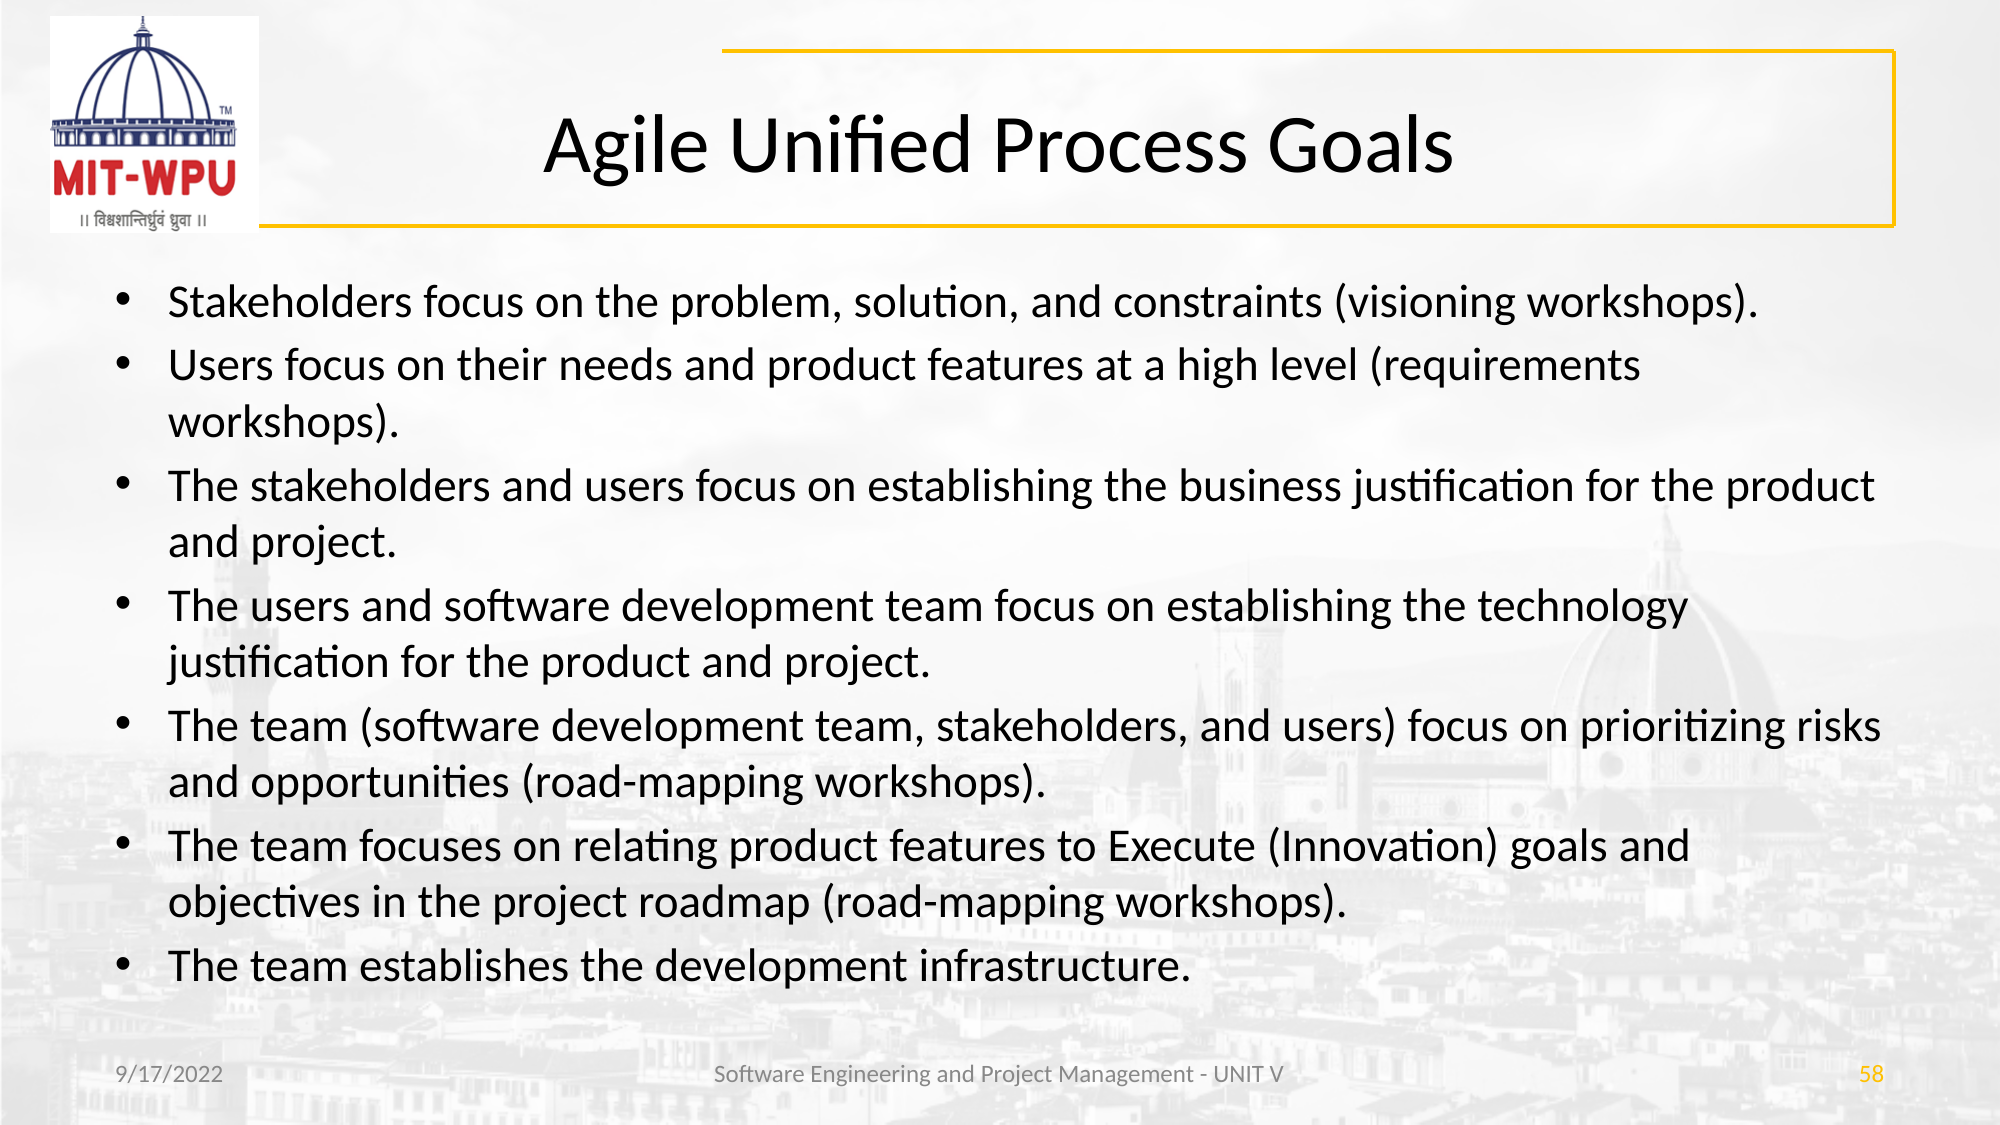

# Agile Unified Process Goals
Stakeholders focus on the problem, solution, and constraints (visioning workshops).
Users focus on their needs and product features at a high level (requirements workshops).
The stakeholders and users focus on establishing the business justification for the product and project.
The users and software development team focus on establishing the technology justification for the product and project.
The team (software development team, stakeholders, and users) focus on prioritizing risks and opportunities (road-mapping workshops).
The team focuses on relating product features to Execute (Innovation) goals and objectives in the project roadmap (road-mapping workshops).
The team establishes the development infrastructure.

9/17/2022
Software Engineering and Project Management - UNIT V
58